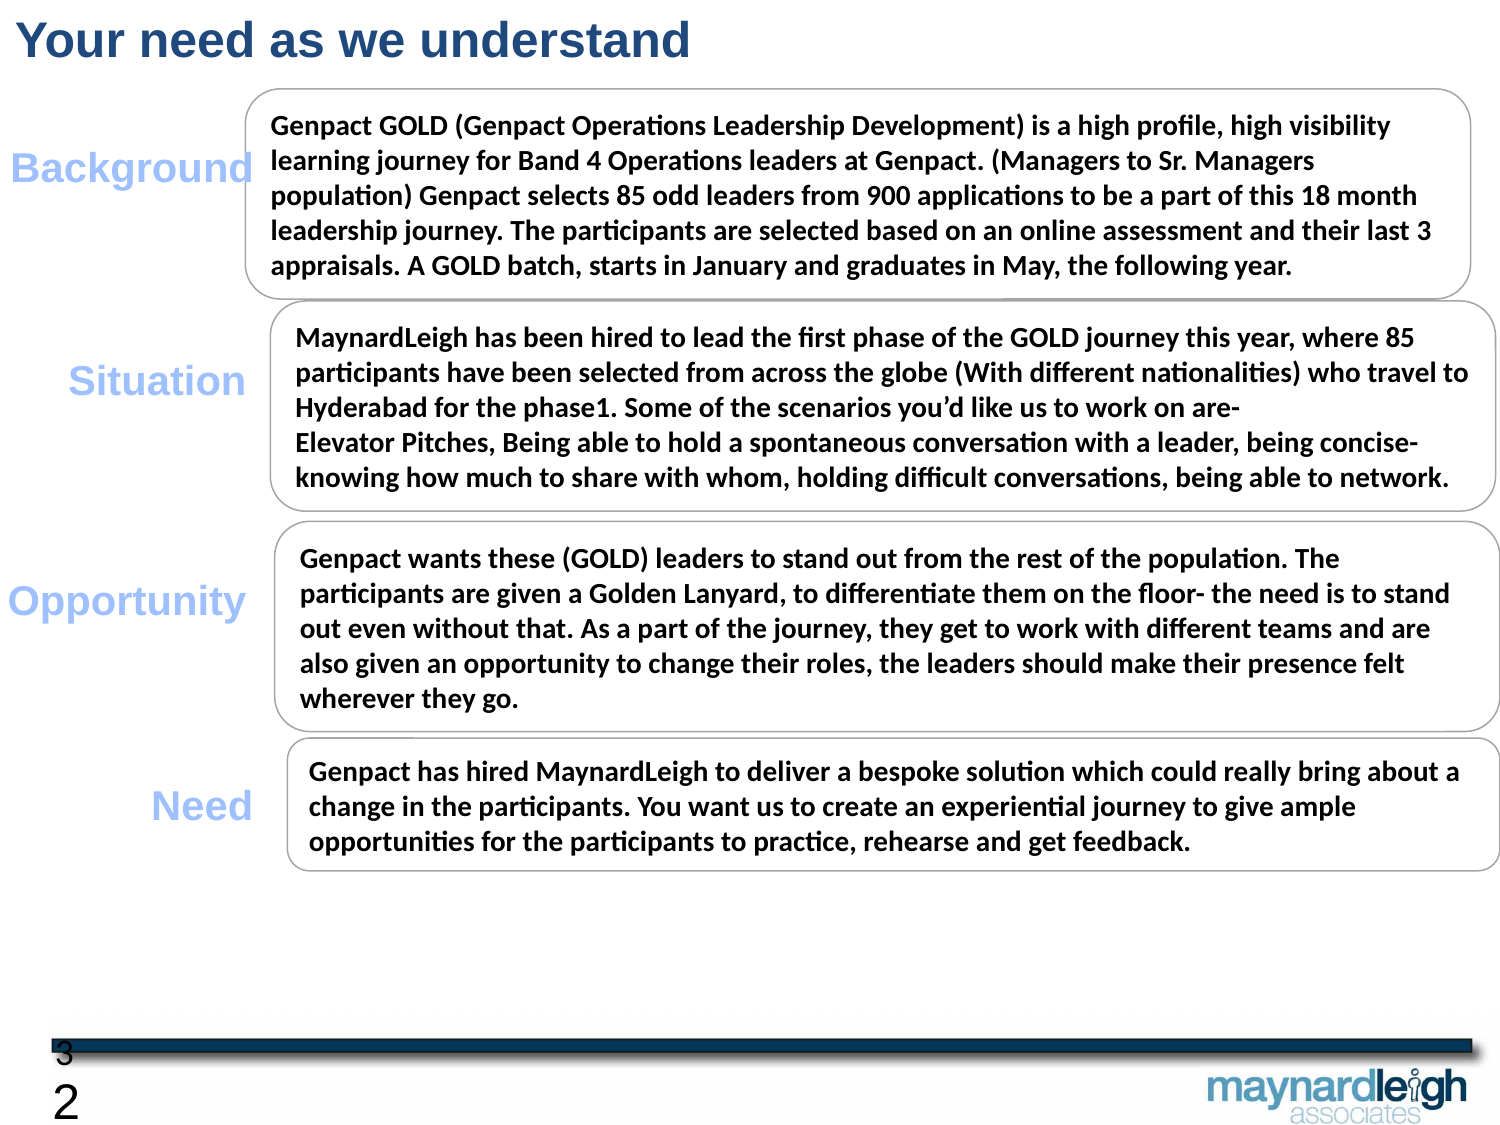

Your need as we understand
Genpact GOLD (Genpact Operations Leadership Development) is a high profile, high visibility learning journey for Band 4 Operations leaders at Genpact. (Managers to Sr. Managers population) Genpact selects 85 odd leaders from 900 applications to be a part of this 18 month leadership journey. The participants are selected based on an online assessment and their last 3 appraisals. A GOLD batch, starts in January and graduates in May, the following year.
Background
MaynardLeigh has been hired to lead the first phase of the GOLD journey this year, where 85 participants have been selected from across the globe (With different nationalities) who travel to Hyderabad for the phase1. Some of the scenarios you’d like us to work on are-
Elevator Pitches, Being able to hold a spontaneous conversation with a leader, being concise- knowing how much to share with whom, holding difficult conversations, being able to network.
Situation
Genpact wants these (GOLD) leaders to stand out from the rest of the population. The participants are given a Golden Lanyard, to differentiate them on the floor- the need is to stand out even without that. As a part of the journey, they get to work with different teams and are also given an opportunity to change their roles, the leaders should make their presence felt wherever they go.
Opportunity
Genpact has hired MaynardLeigh to deliver a bespoke solution which could really bring about a change in the participants. You want us to create an experiential journey to give ample opportunities for the participants to practice, rehearse and get feedback.
Need
3